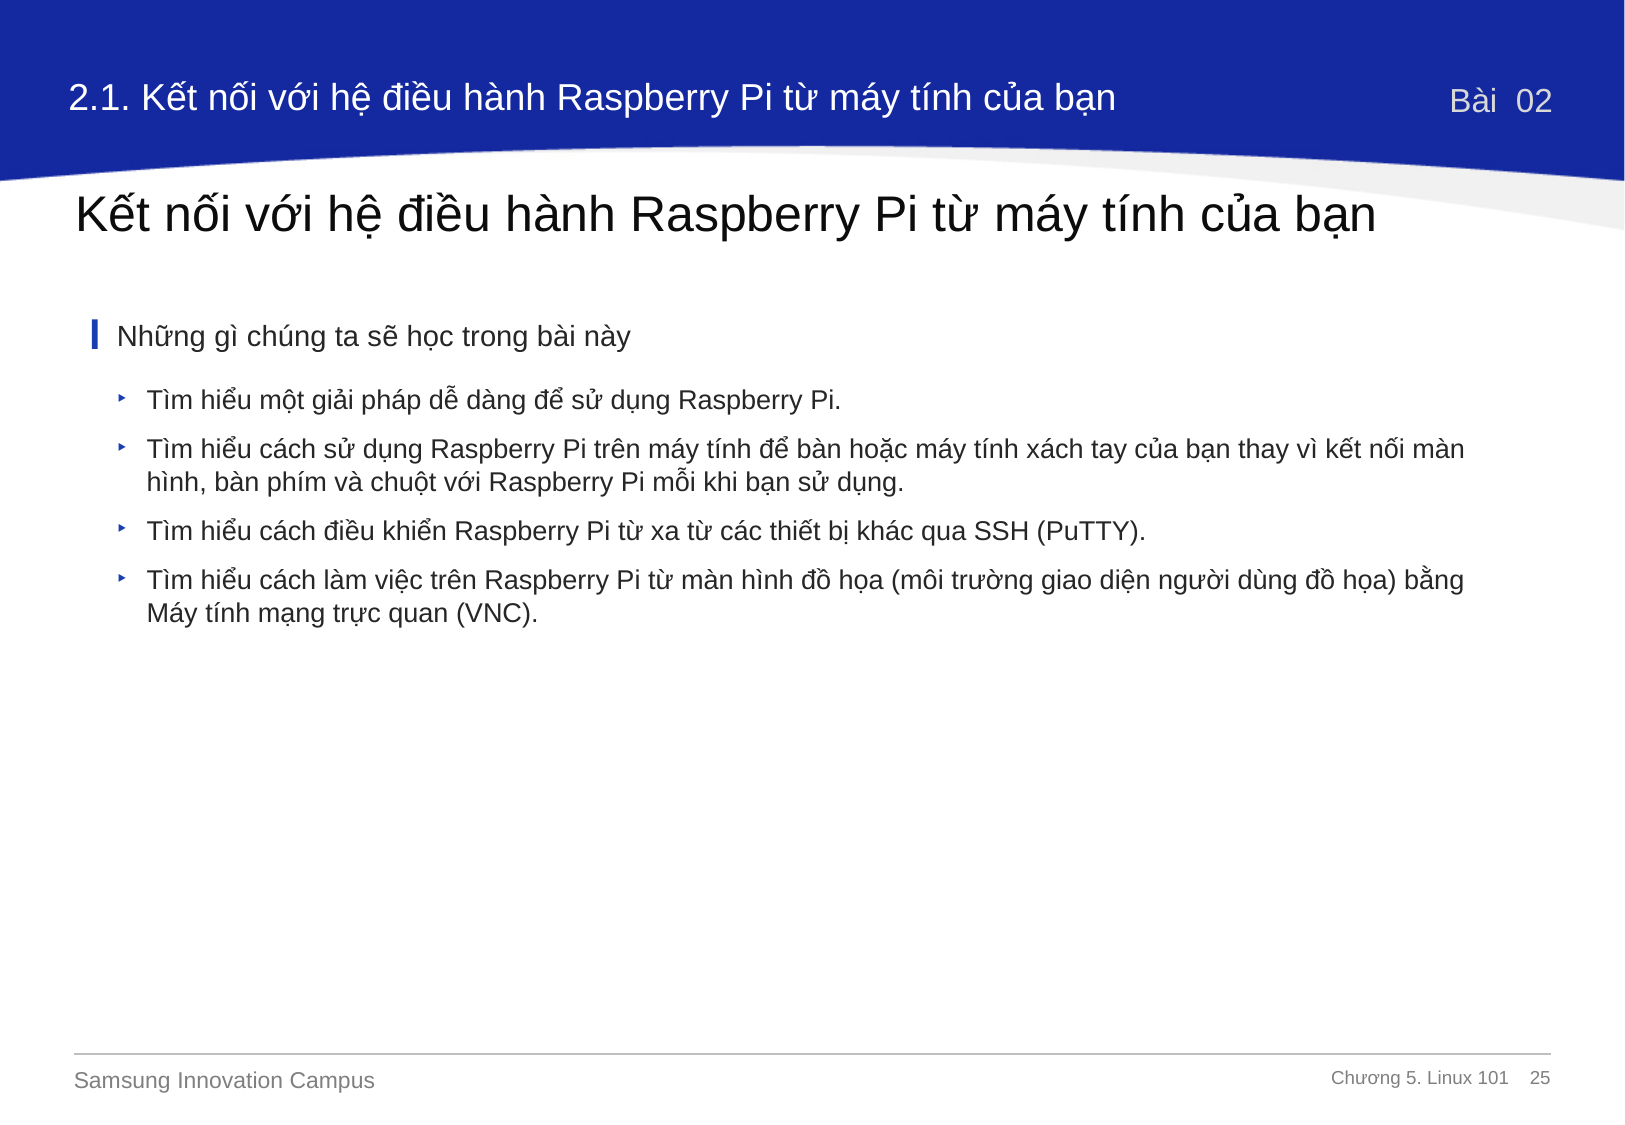

2.1. Kết nối với hệ điều hành Raspberry Pi từ máy tính của bạn
Bài  02
Kết nối với hệ điều hành Raspberry Pi từ máy tính của bạn
Những gì chúng ta sẽ học trong bài này

Tìm hiểu một giải pháp dễ dàng để sử dụng Raspberry Pi.
Tìm hiểu cách sử dụng Raspberry Pi trên máy tính để bàn hoặc máy tính xách tay của bạn thay vì kết nối màn hình, bàn phím và chuột với Raspberry Pi mỗi khi bạn sử dụng.
Tìm hiểu cách điều khiển Raspberry Pi từ xa từ các thiết bị khác qua SSH (PuTTY).
Tìm hiểu cách làm việc trên Raspberry Pi từ màn hình đồ họa (môi trường giao diện người dùng đồ họa) bằng Máy tính mạng trực quan (VNC).